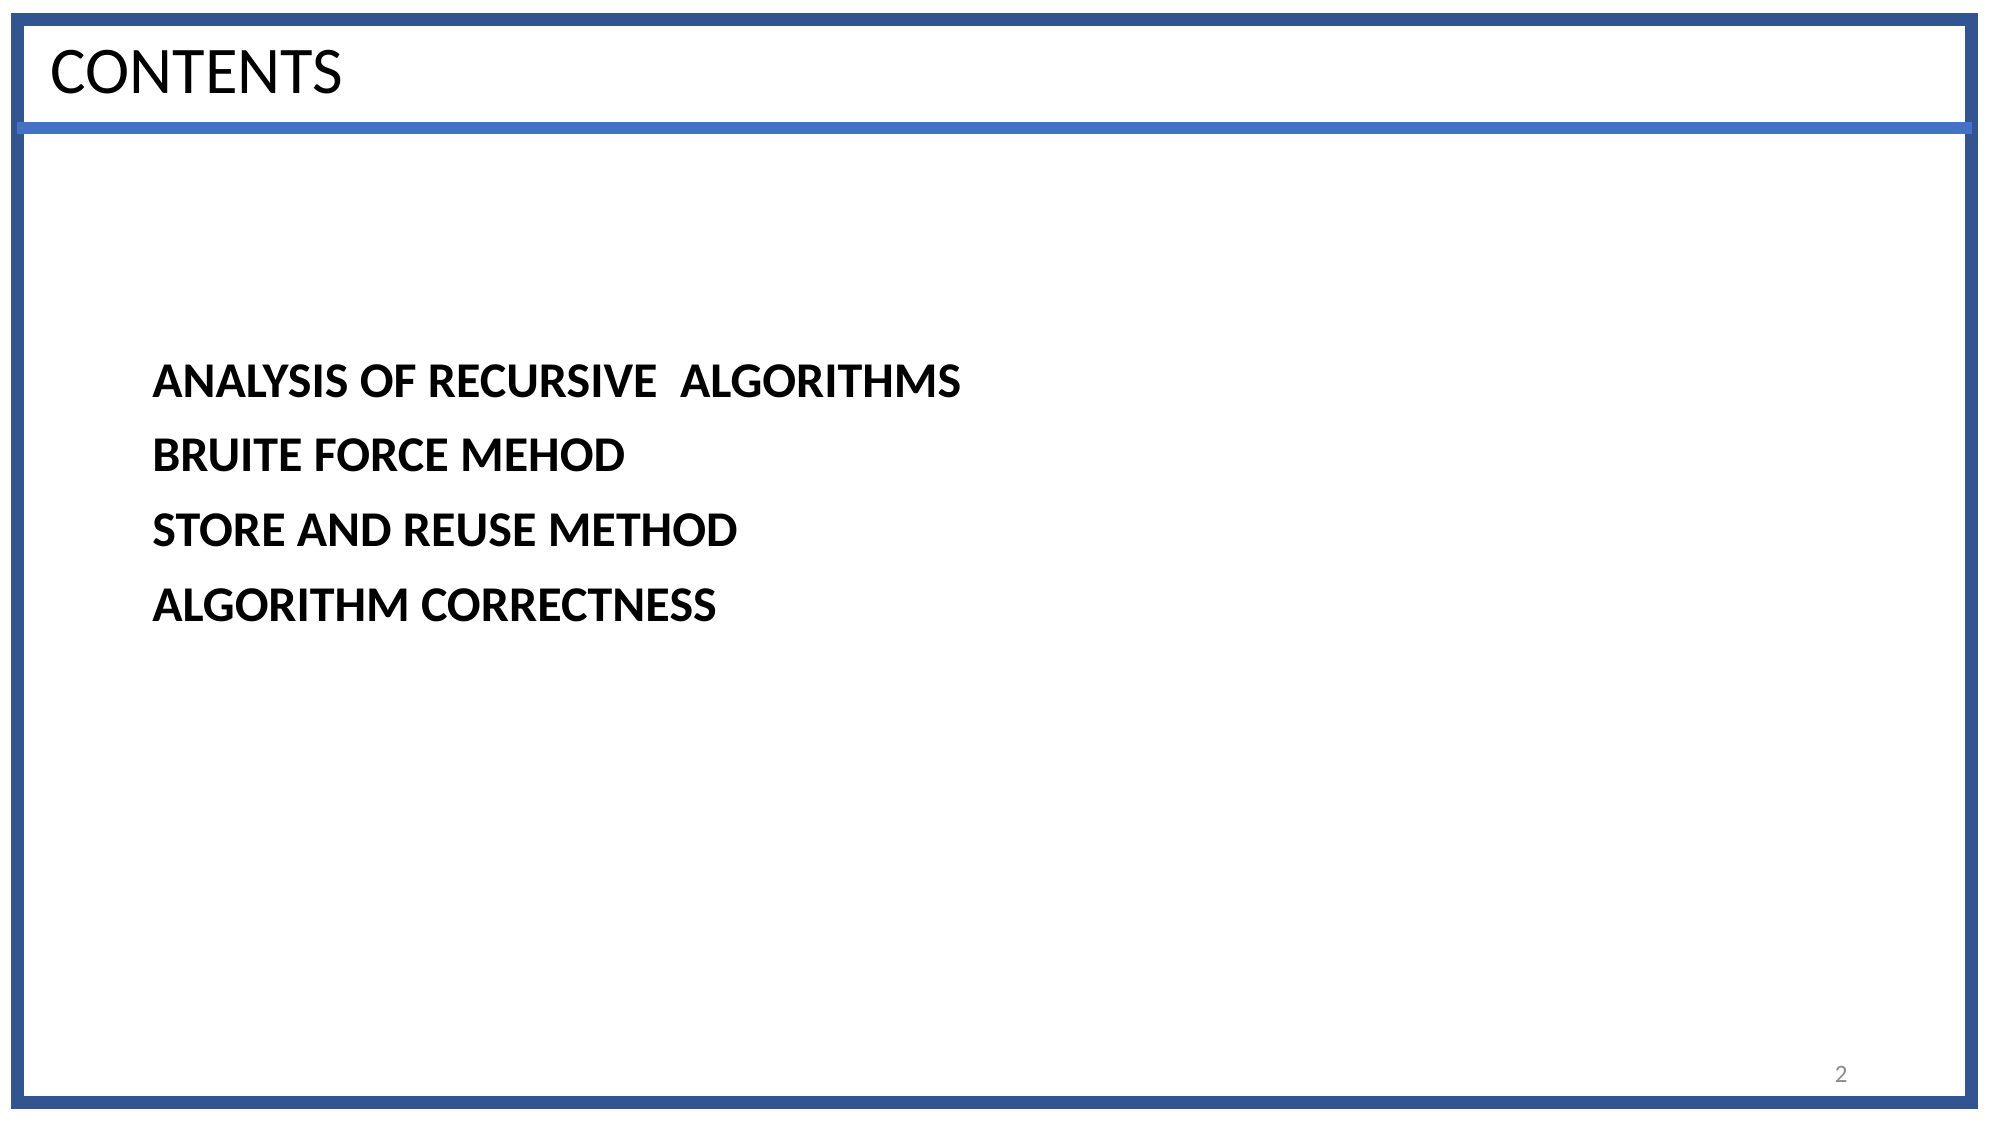

CONTENTS
ANALYSIS OF RECURSIVE  ALGORITHMS
BRUITE FORCE MEHOD
STORE AND REUSE METHOD
ALGORITHM CORRECTNESS
2